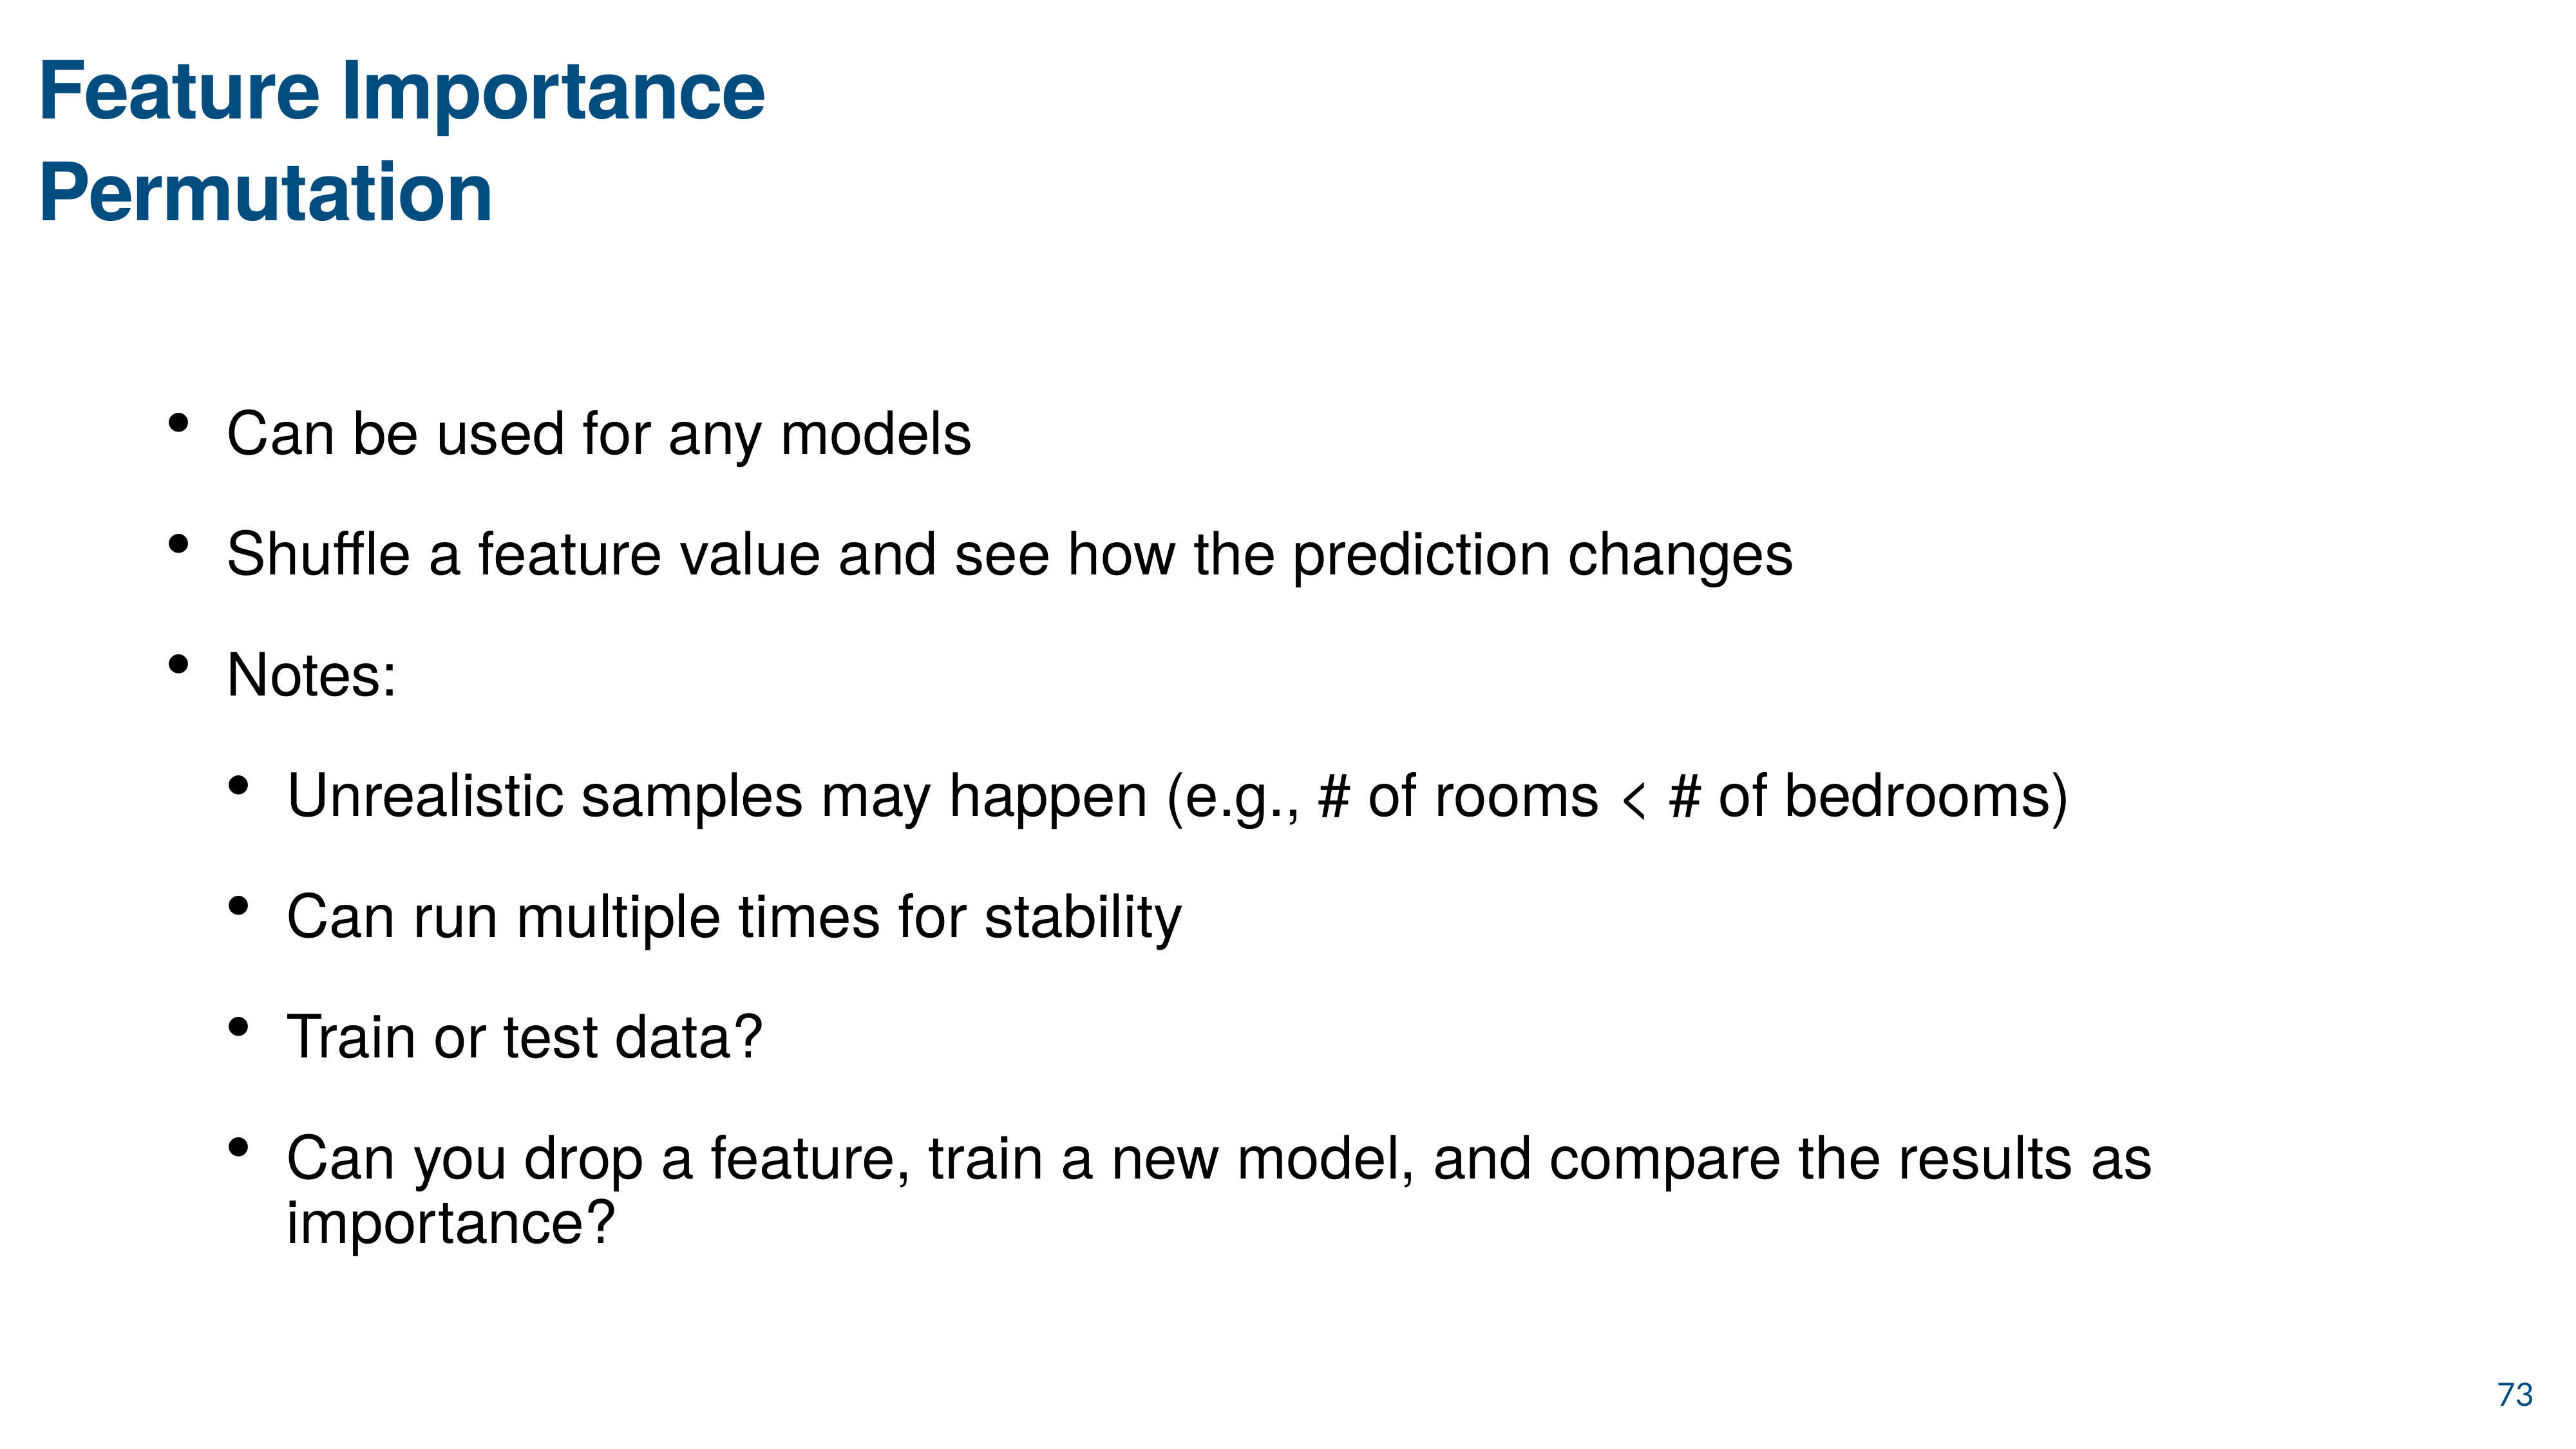

Feature Importance
Permutation
Can be used for any models
Shuffle a feature value and see how the prediction changes
Notes:
Unrealistic samples may happen (e.g., # of rooms < # of bedrooms)
Can run multiple times for stability
Train or test data?
Can you drop a feature, train a new model, and compare the results as importance?
73